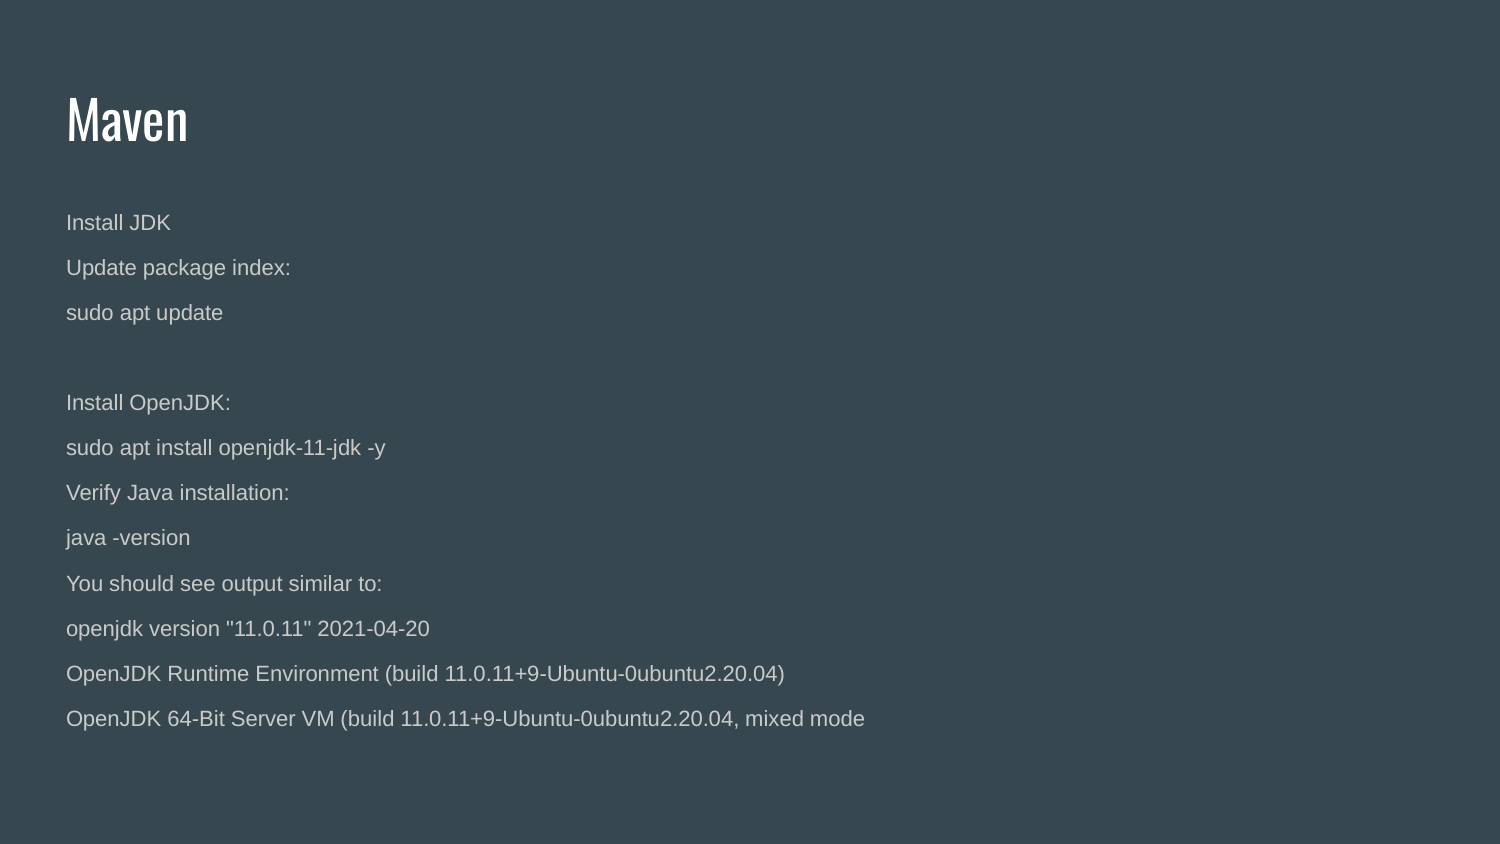

# Maven
Install JDK
Update package index:
sudo apt update

Install OpenJDK:
sudo apt install openjdk-11-jdk -y
Verify Java installation:
java -version
You should see output similar to:
openjdk version "11.0.11" 2021-04-20
OpenJDK Runtime Environment (build 11.0.11+9-Ubuntu-0ubuntu2.20.04)
OpenJDK 64-Bit Server VM (build 11.0.11+9-Ubuntu-0ubuntu2.20.04, mixed mode